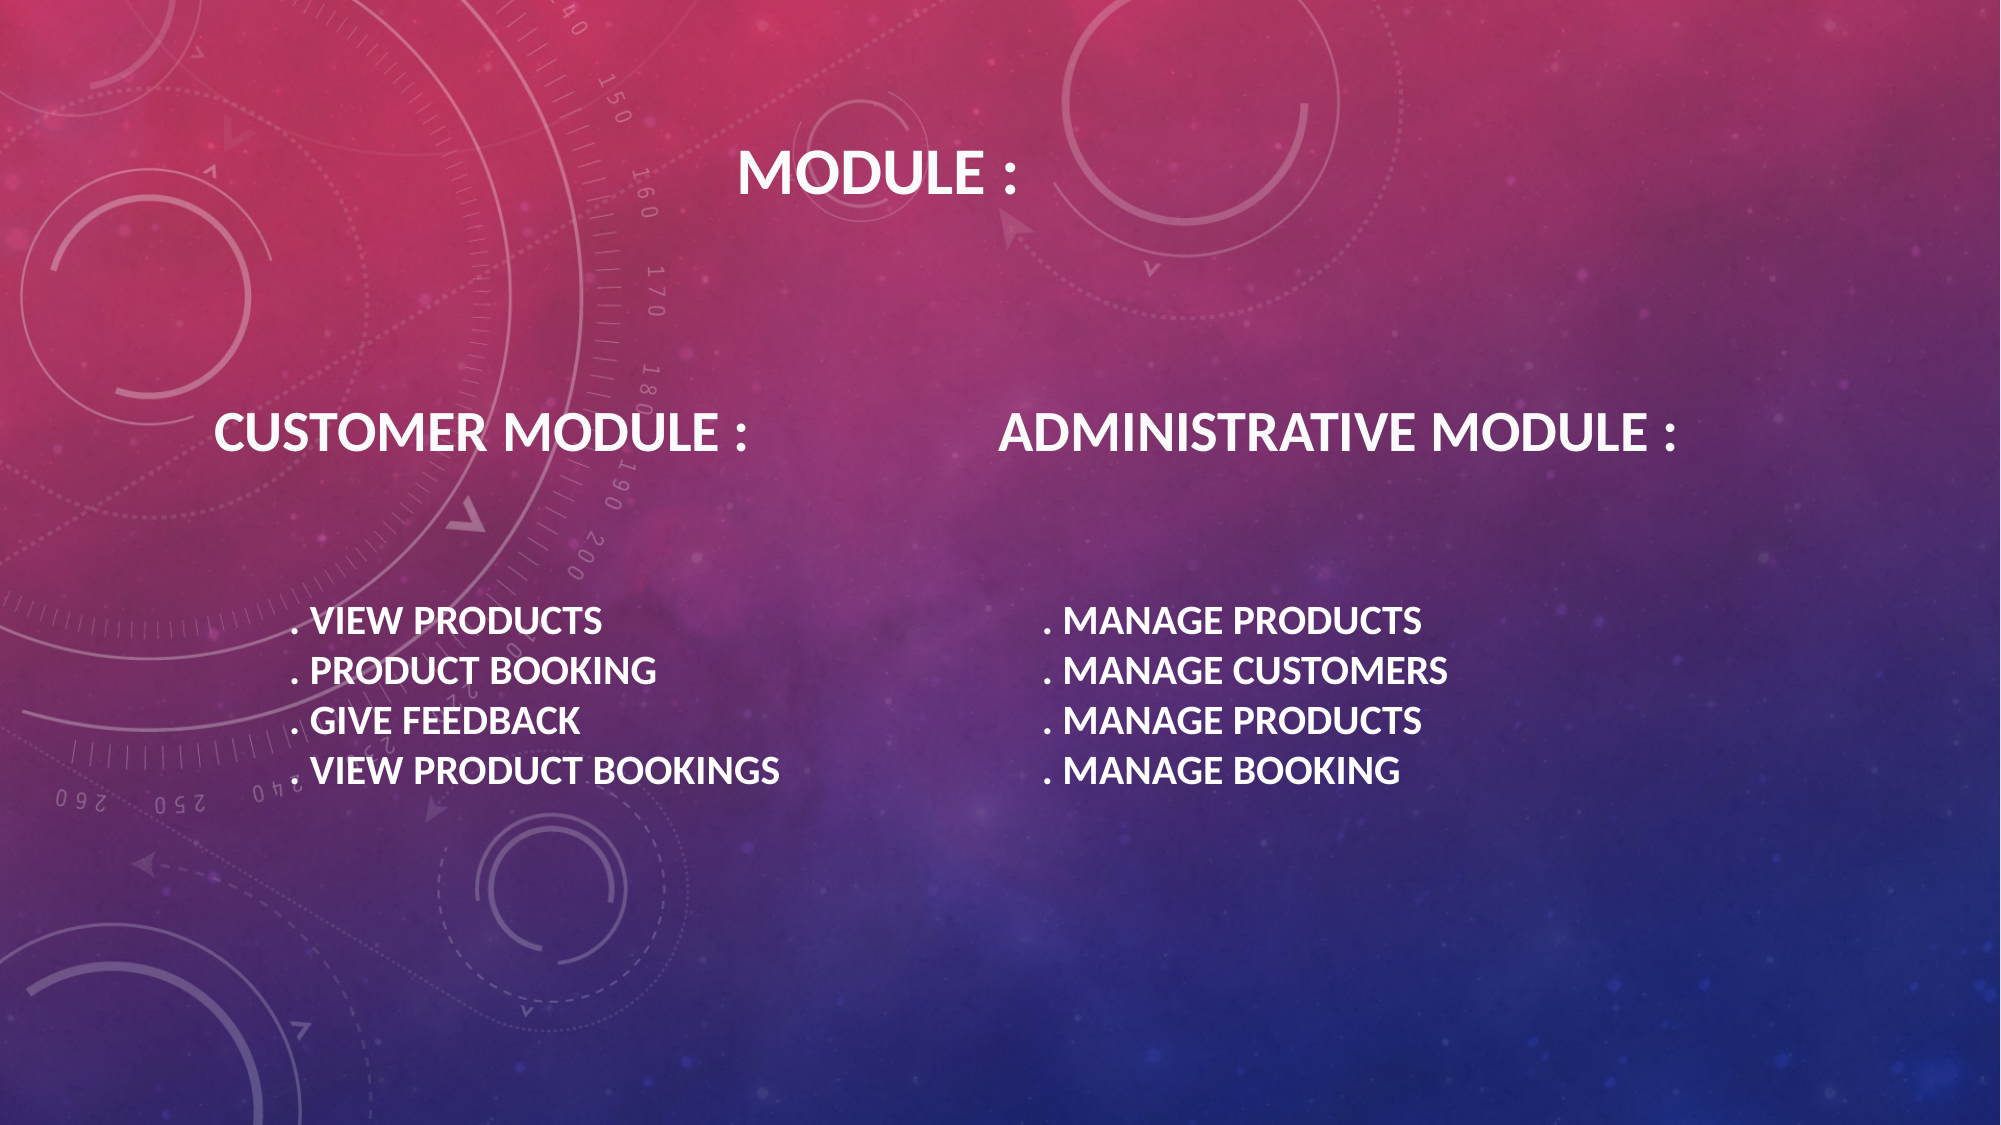

MODULE :
CUSTOMER MODULE :
ADMINISTRATIVE MODULE :
. VIEW PRODUCTS
. PRODUCT BOOKING
. GIVE FEEDBACK
. VIEW PRODUCT BOOKINGS

. MANAGE PRODUCTS
. MANAGE CUSTOMERS
. MANAGE PRODUCTS
. MANAGE BOOKING